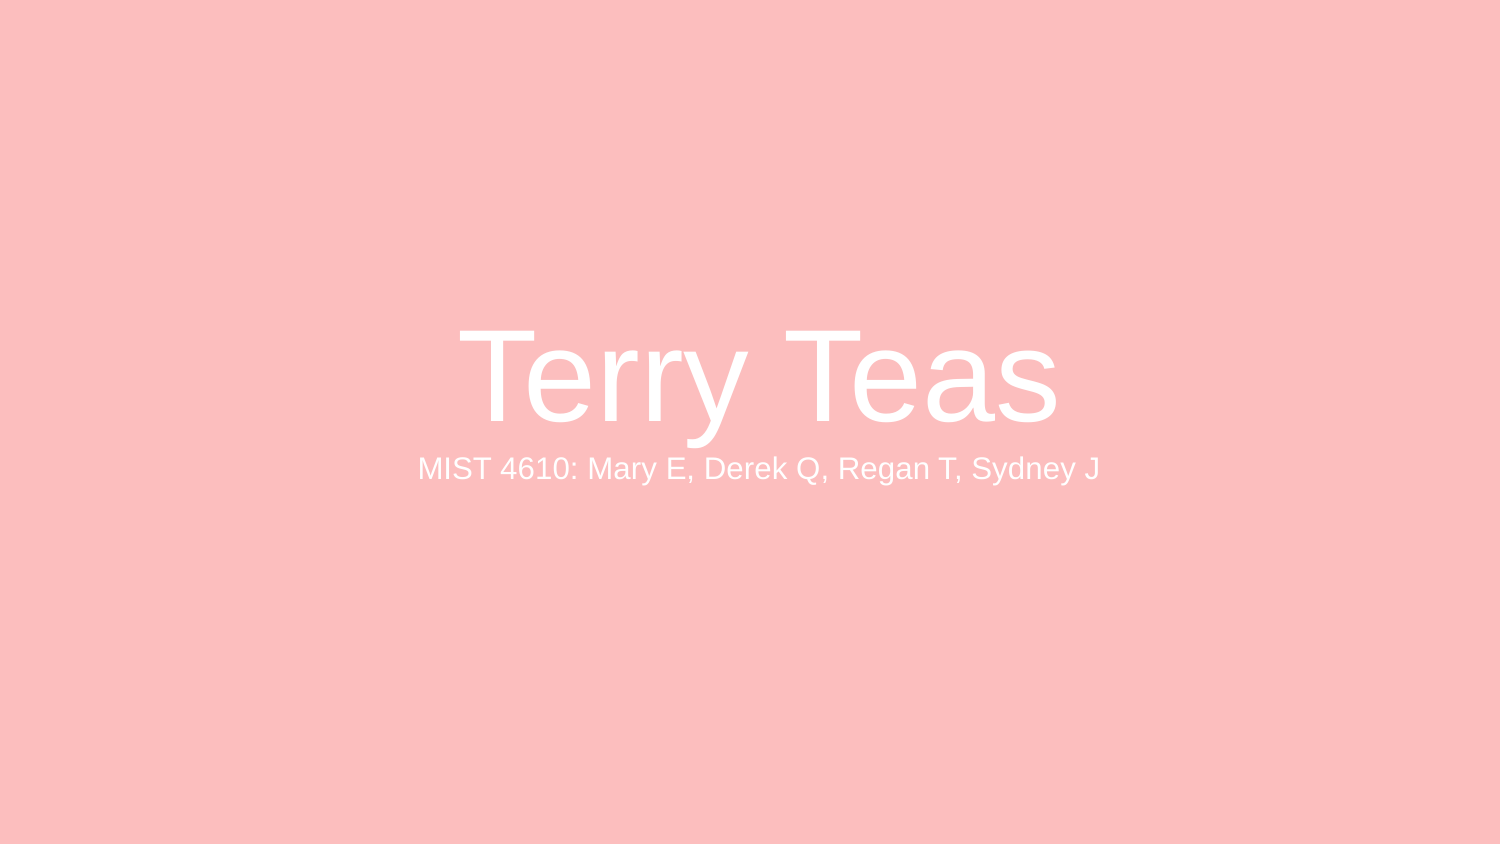

Terry Teas
MIST 4610: Mary E, Derek Q, Regan T, Sydney J